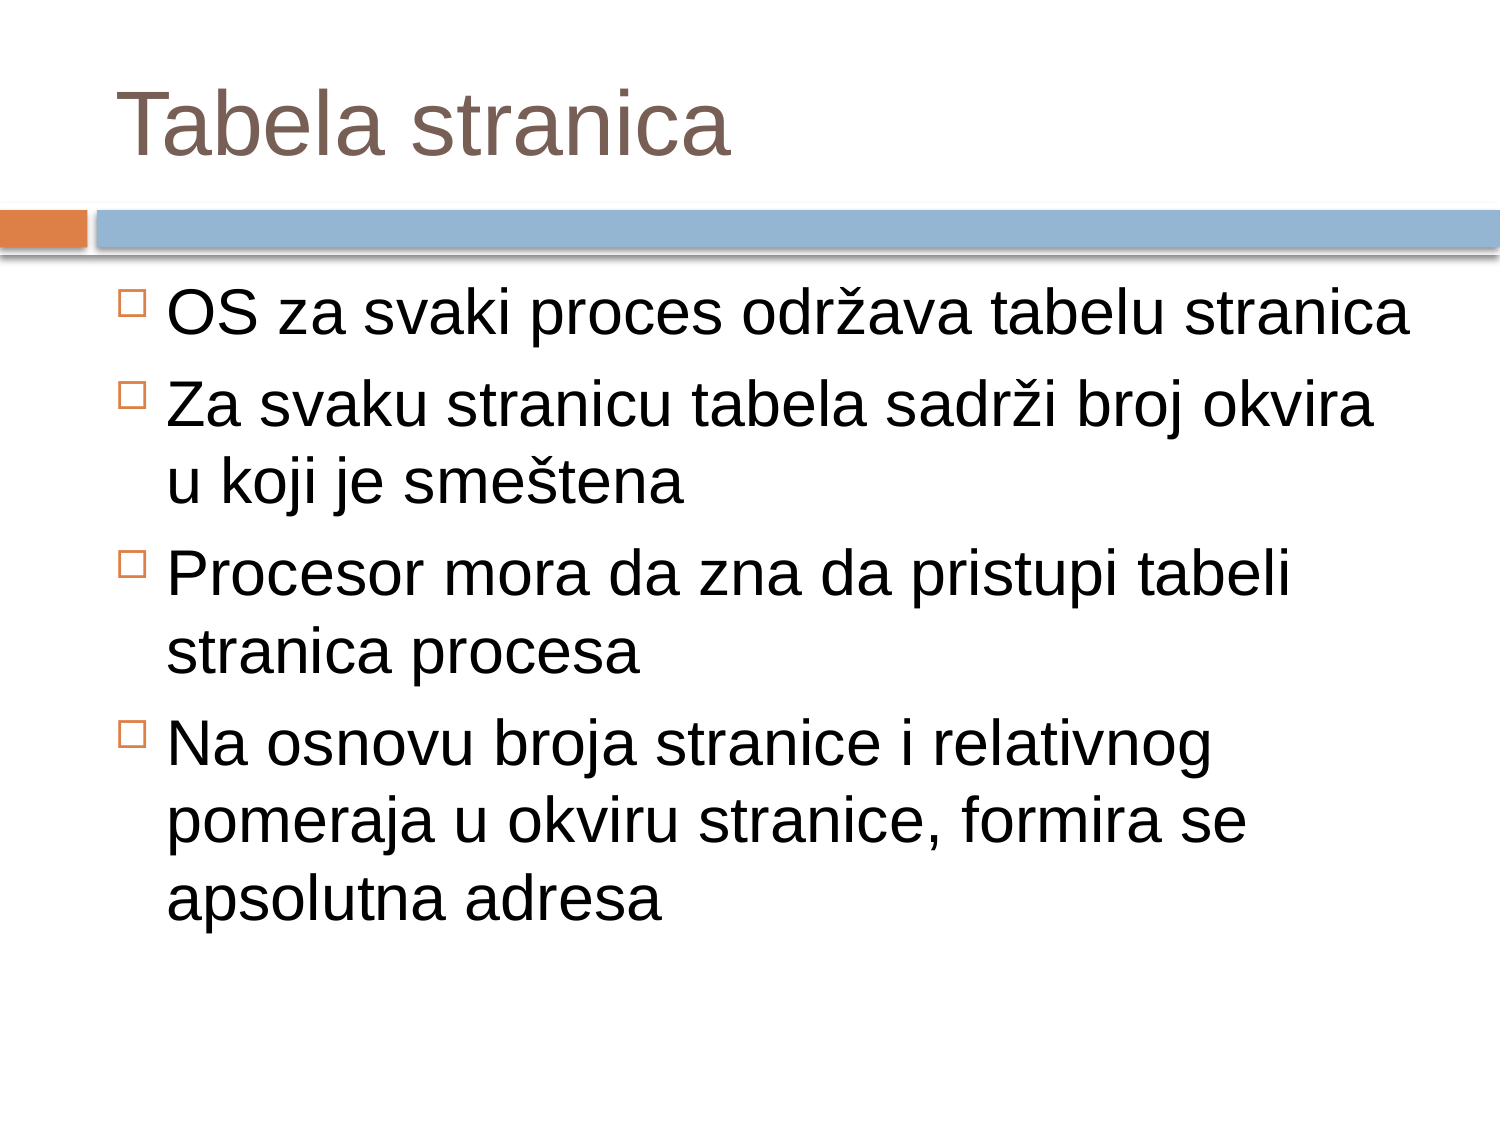

# Tabela stranica
OS za svaki proces održava tabelu stranica
Za svaku stranicu tabela sadrži broj okvira u koji je smeštena
Procesor mora da zna da pristupi tabeli stranica procesa
Na osnovu broja stranice i relativnog pomeraja u okviru stranice, formira se apsolutna adresa